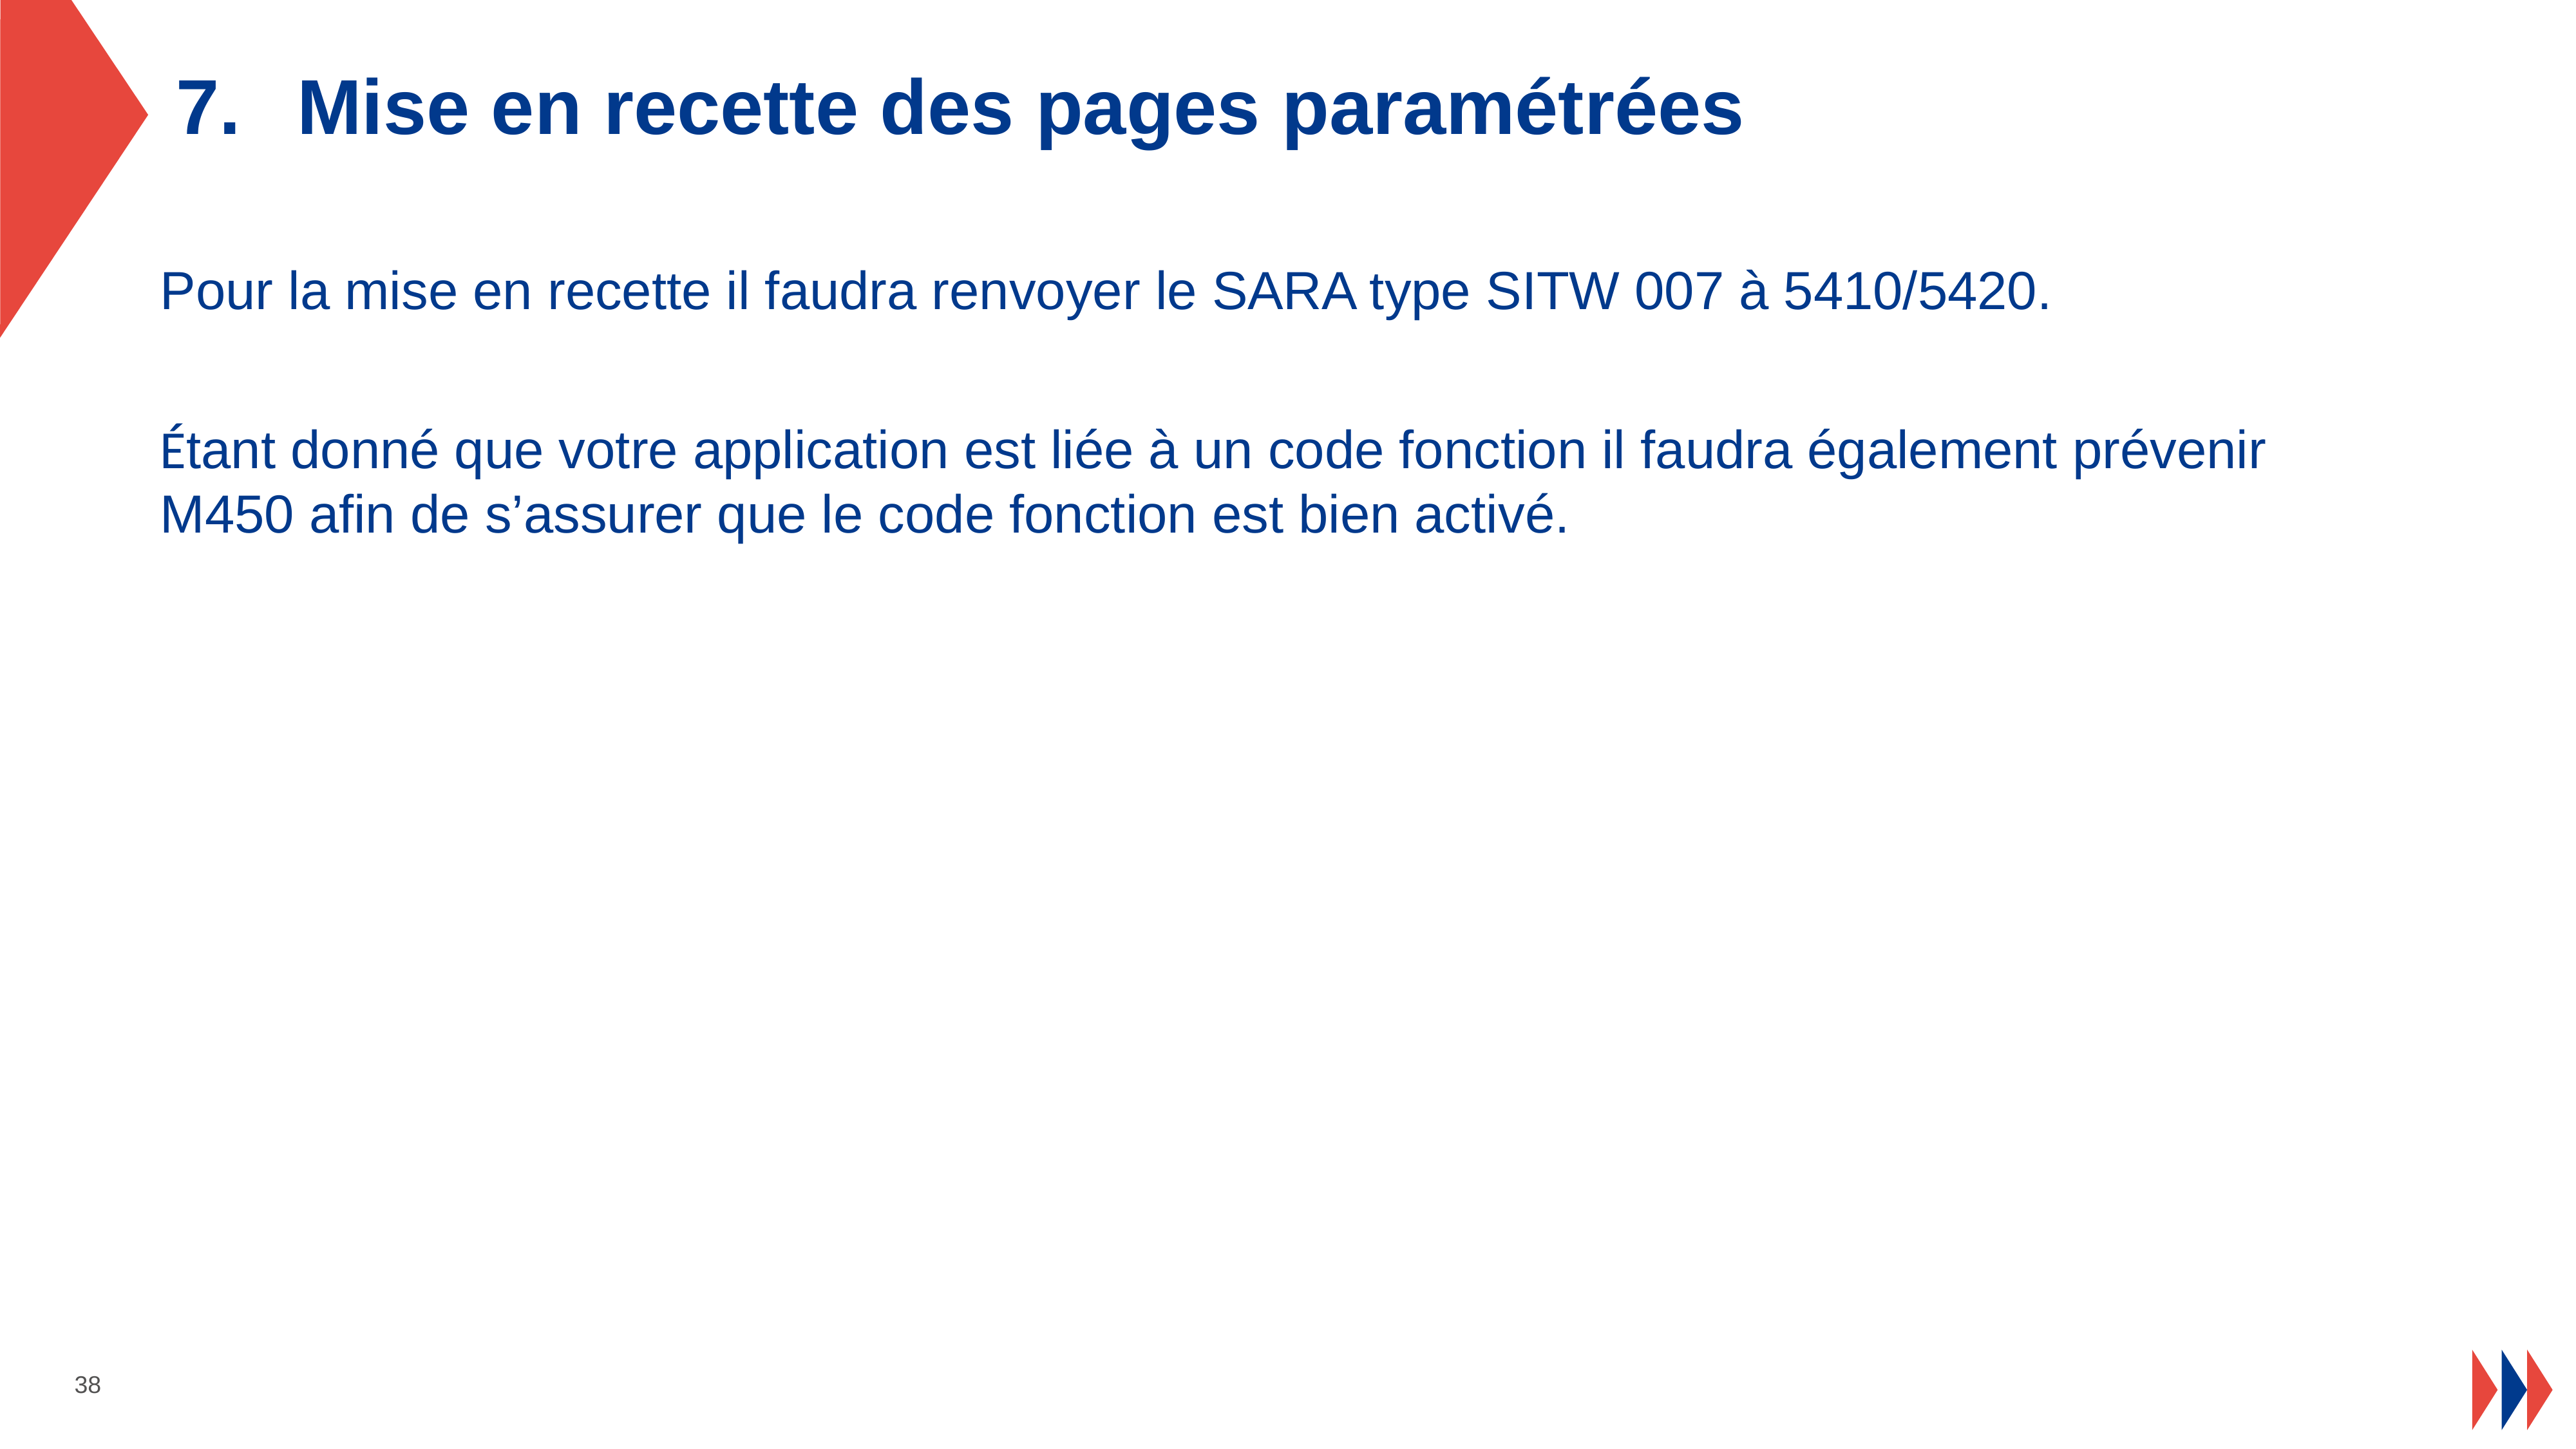

Mise en recette des pages paramétrées
Pour la mise en recette il faudra renvoyer le SARA type SITW 007 à 5410/5420.

Étant donné que votre application est liée à un code fonction il faudra également prévenir M450 afin de s’assurer que le code fonction est bien activé.

38